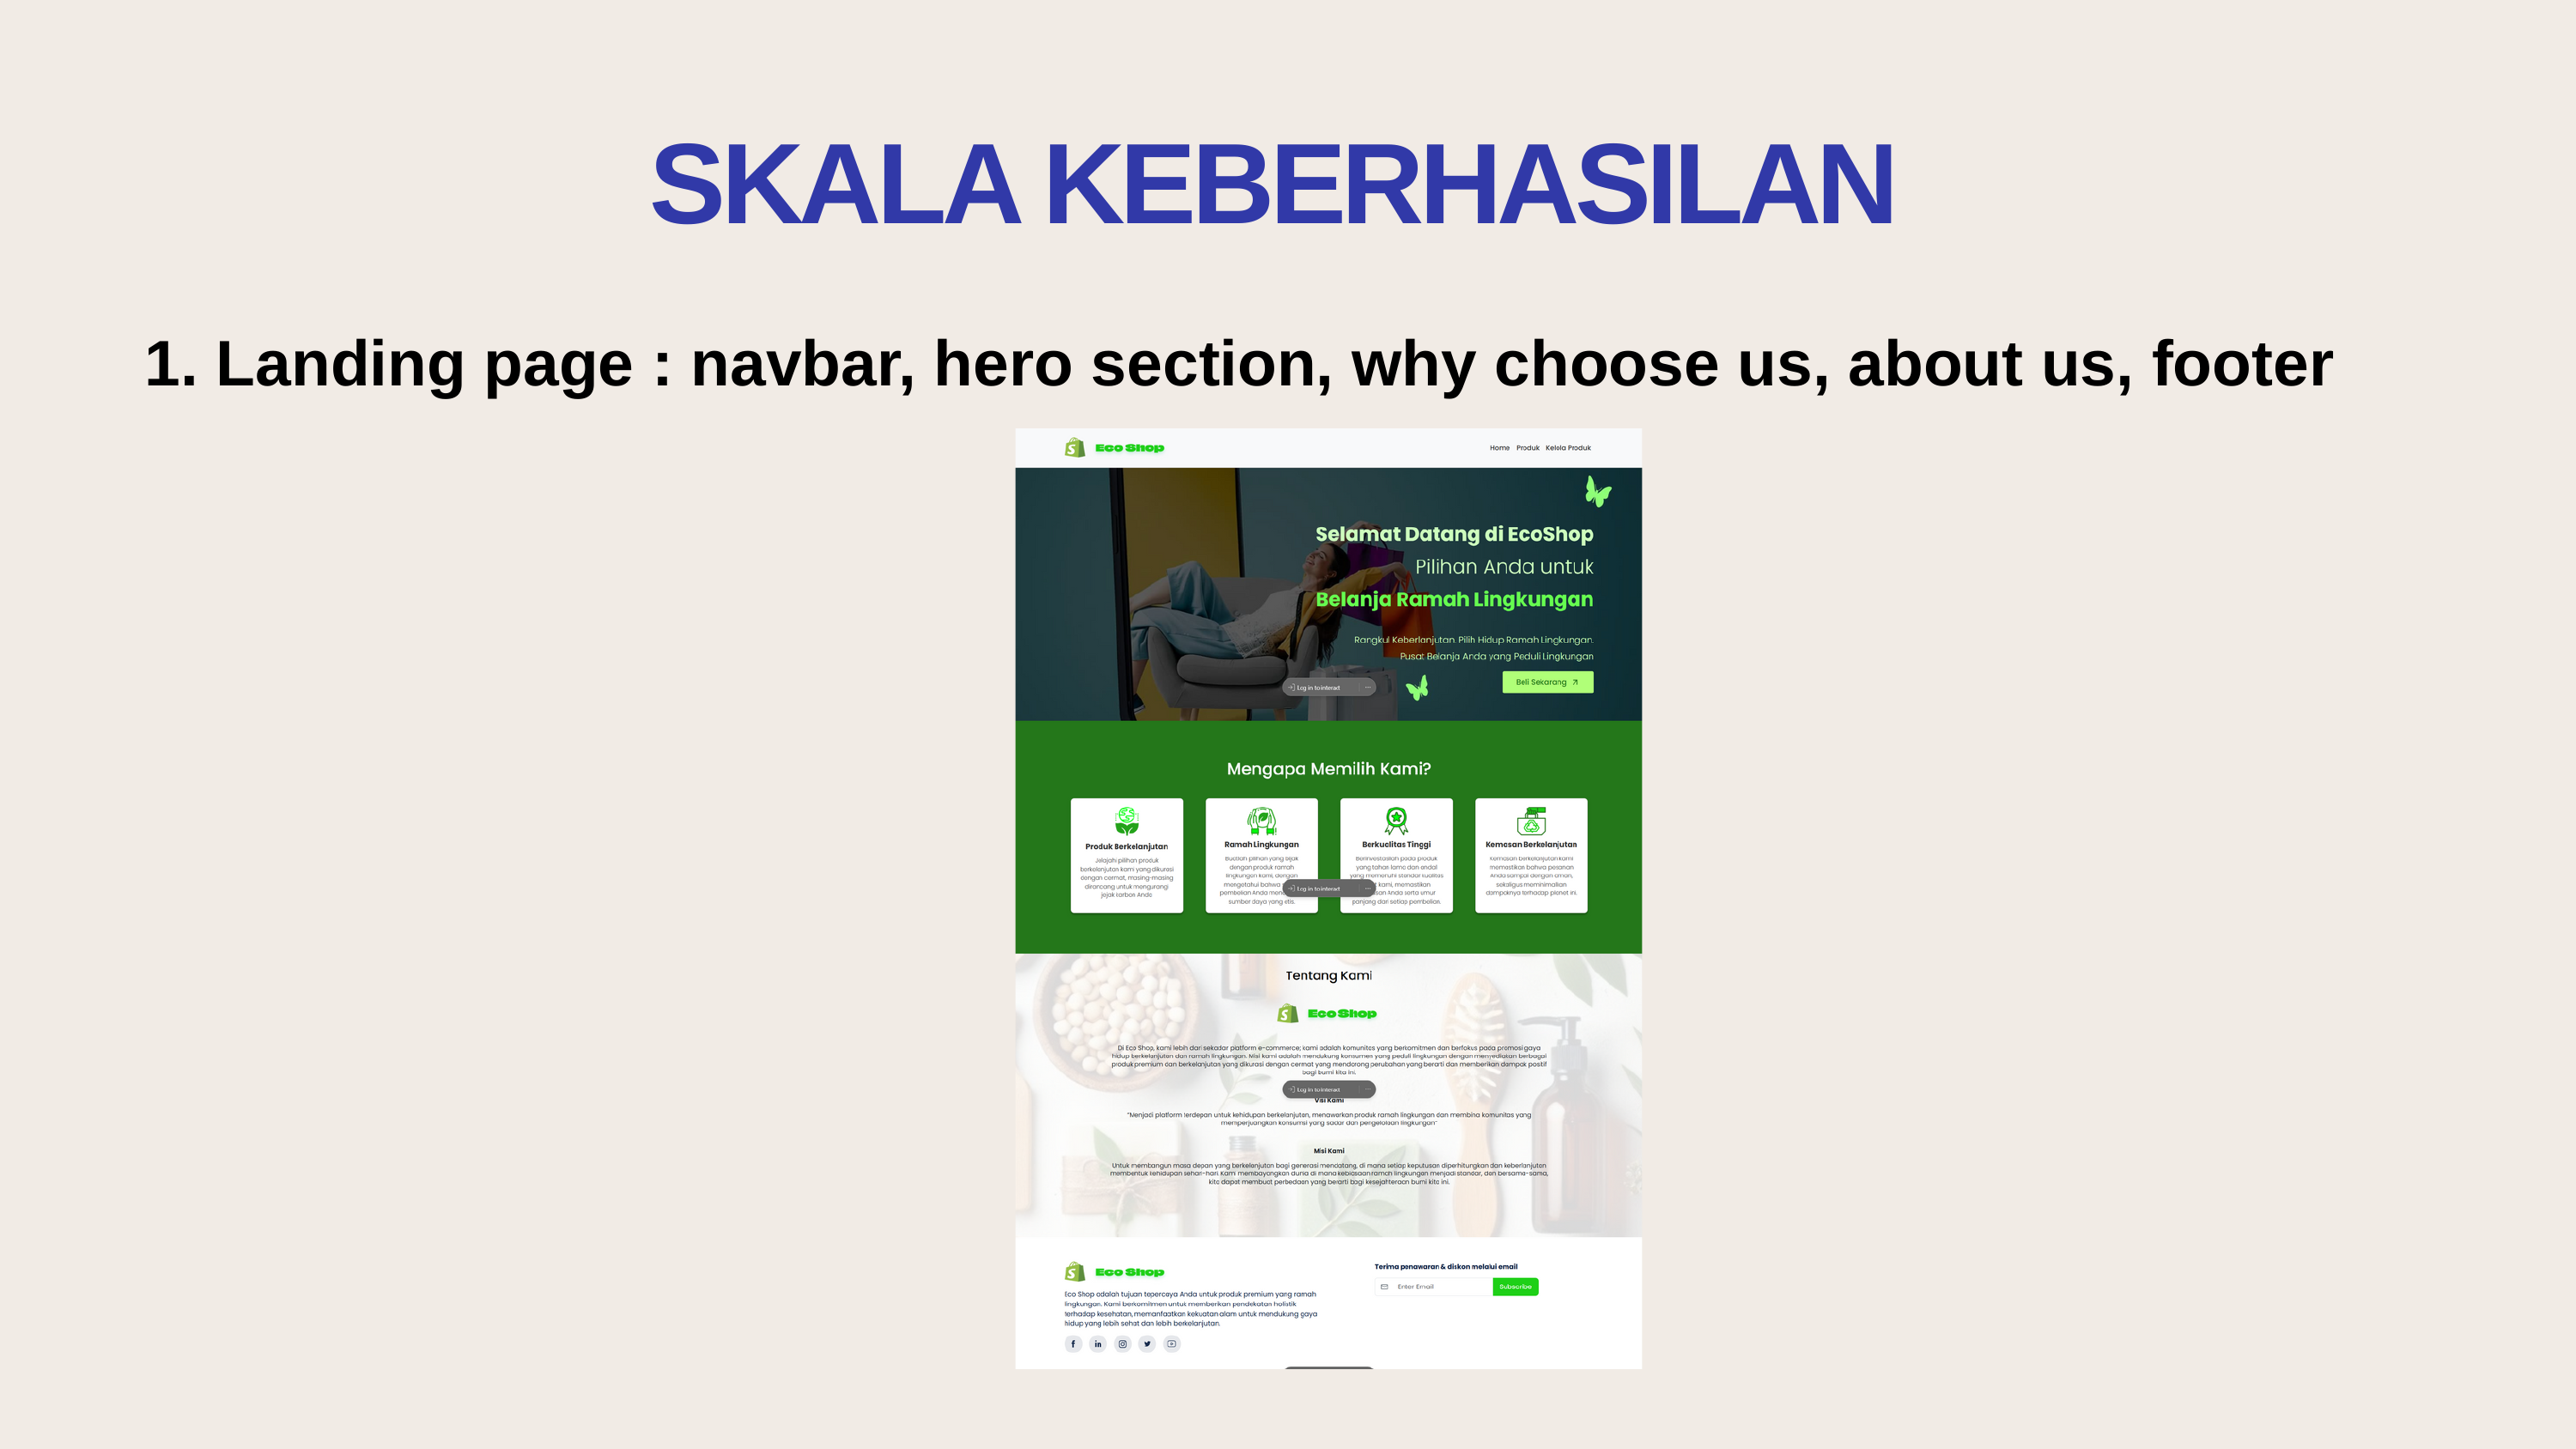

SKALA KEBERHASILAN
1. Landing page : navbar, hero section, why choose us, about us, footer